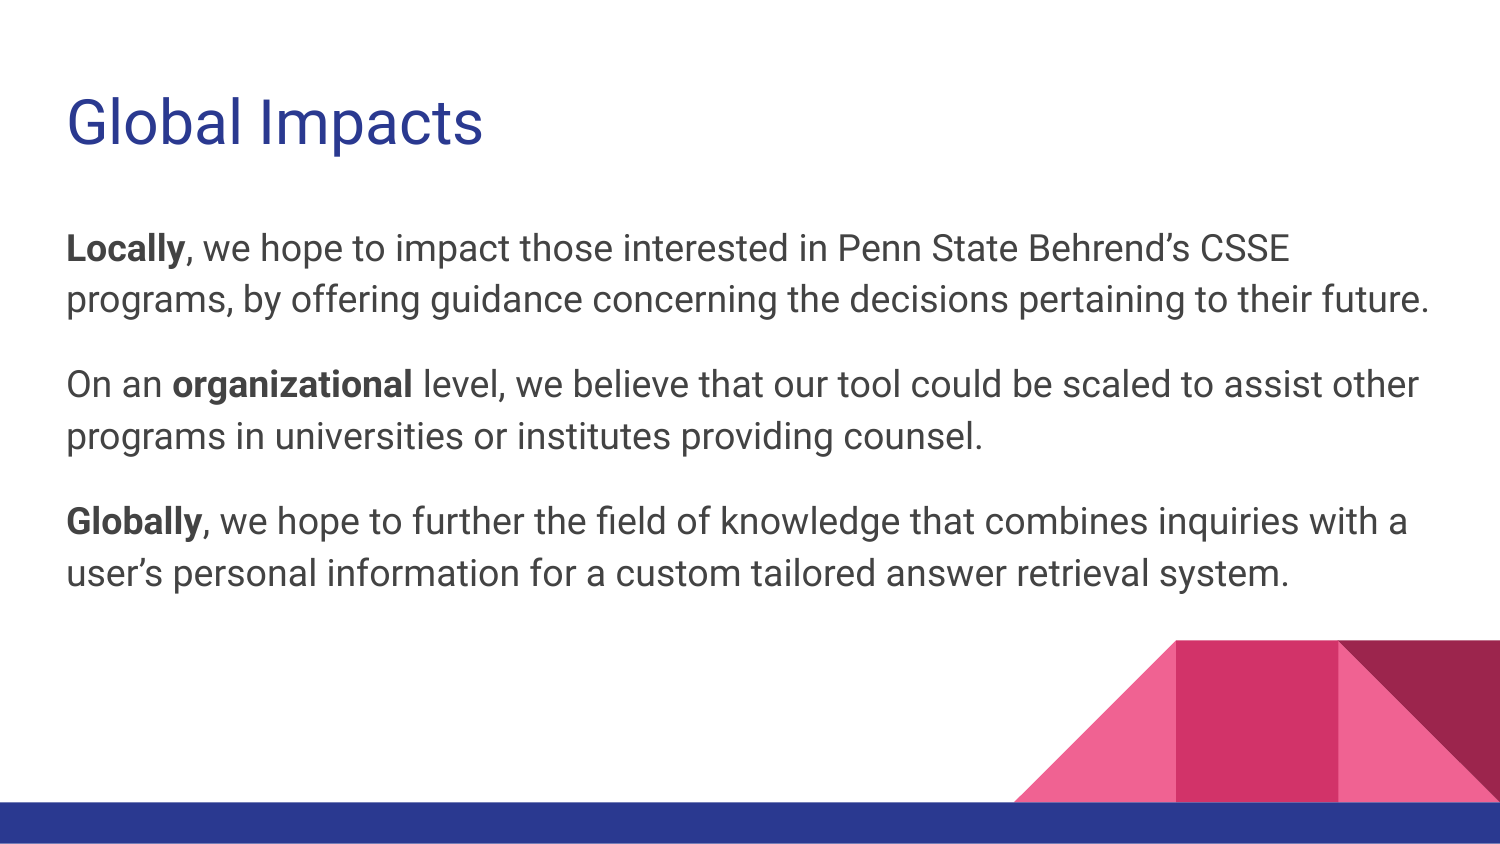

# Global Impacts
Locally, we hope to impact those interested in Penn State Behrend’s CSSE programs, by offering guidance concerning the decisions pertaining to their future.
On an organizational level, we believe that our tool could be scaled to assist other programs in universities or institutes providing counsel.
Globally, we hope to further the field of knowledge that combines inquiries with a user’s personal information for a custom tailored answer retrieval system.